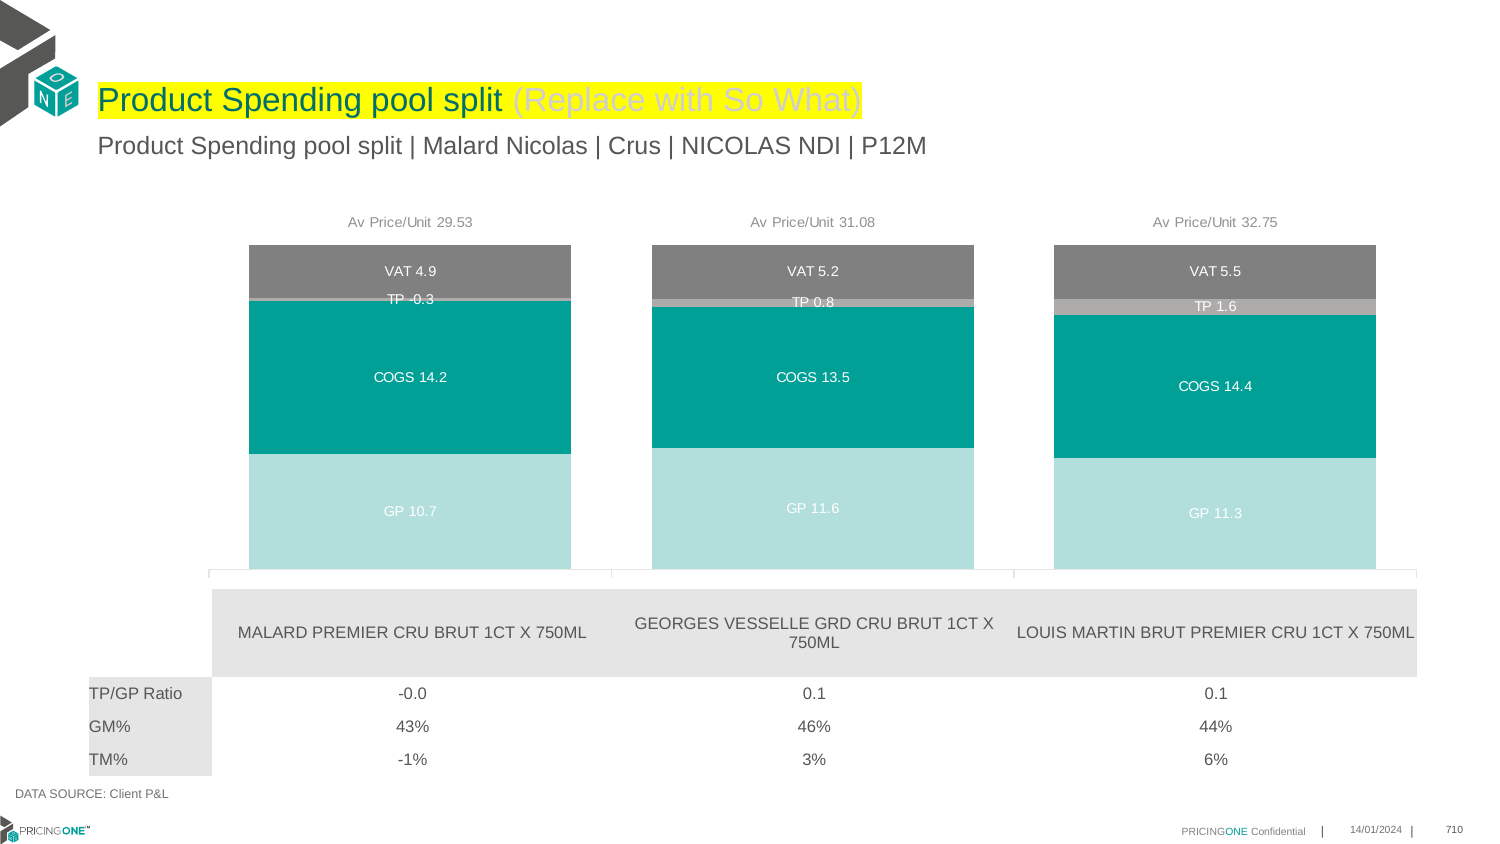

# Product Spending pool split (Replace with So What)
Product Spending pool split | Malard Nicolas | Crus | NICOLAS NDI | P12M

### Chart

| Category | GP | COGS | TP | VAT |
|---|---|---|---|---|
| Av Price/Unit 29.53 | 10.73782447078747 | 14.21100431837426 | -0.34110654812305796 | 4.921535421958791 |
| Av Price/Unit 31.08 | 11.620163157894737 | 13.509247368421052 | 0.76965899122807 | 5.179824561403507 |
| Av Price/Unit 32.75 | 11.262225316455696 | 14.380960759493671 | 1.645794092827007 | 5.457805907172994 |
|  | MALARD PREMIER CRU BRUT 1CT X 750ML | GEORGES VESSELLE GRD CRU BRUT 1CT X 750ML | LOUIS MARTIN BRUT PREMIER CRU 1CT X 750ML |
| --- | --- | --- | --- |
| TP/GP Ratio | -0.0 | 0.1 | 0.1 |
| GM% | 43% | 46% | 44% |
| TM% | -1% | 3% | 6% |
DATA SOURCE: Client P&L

14/01/2024
710